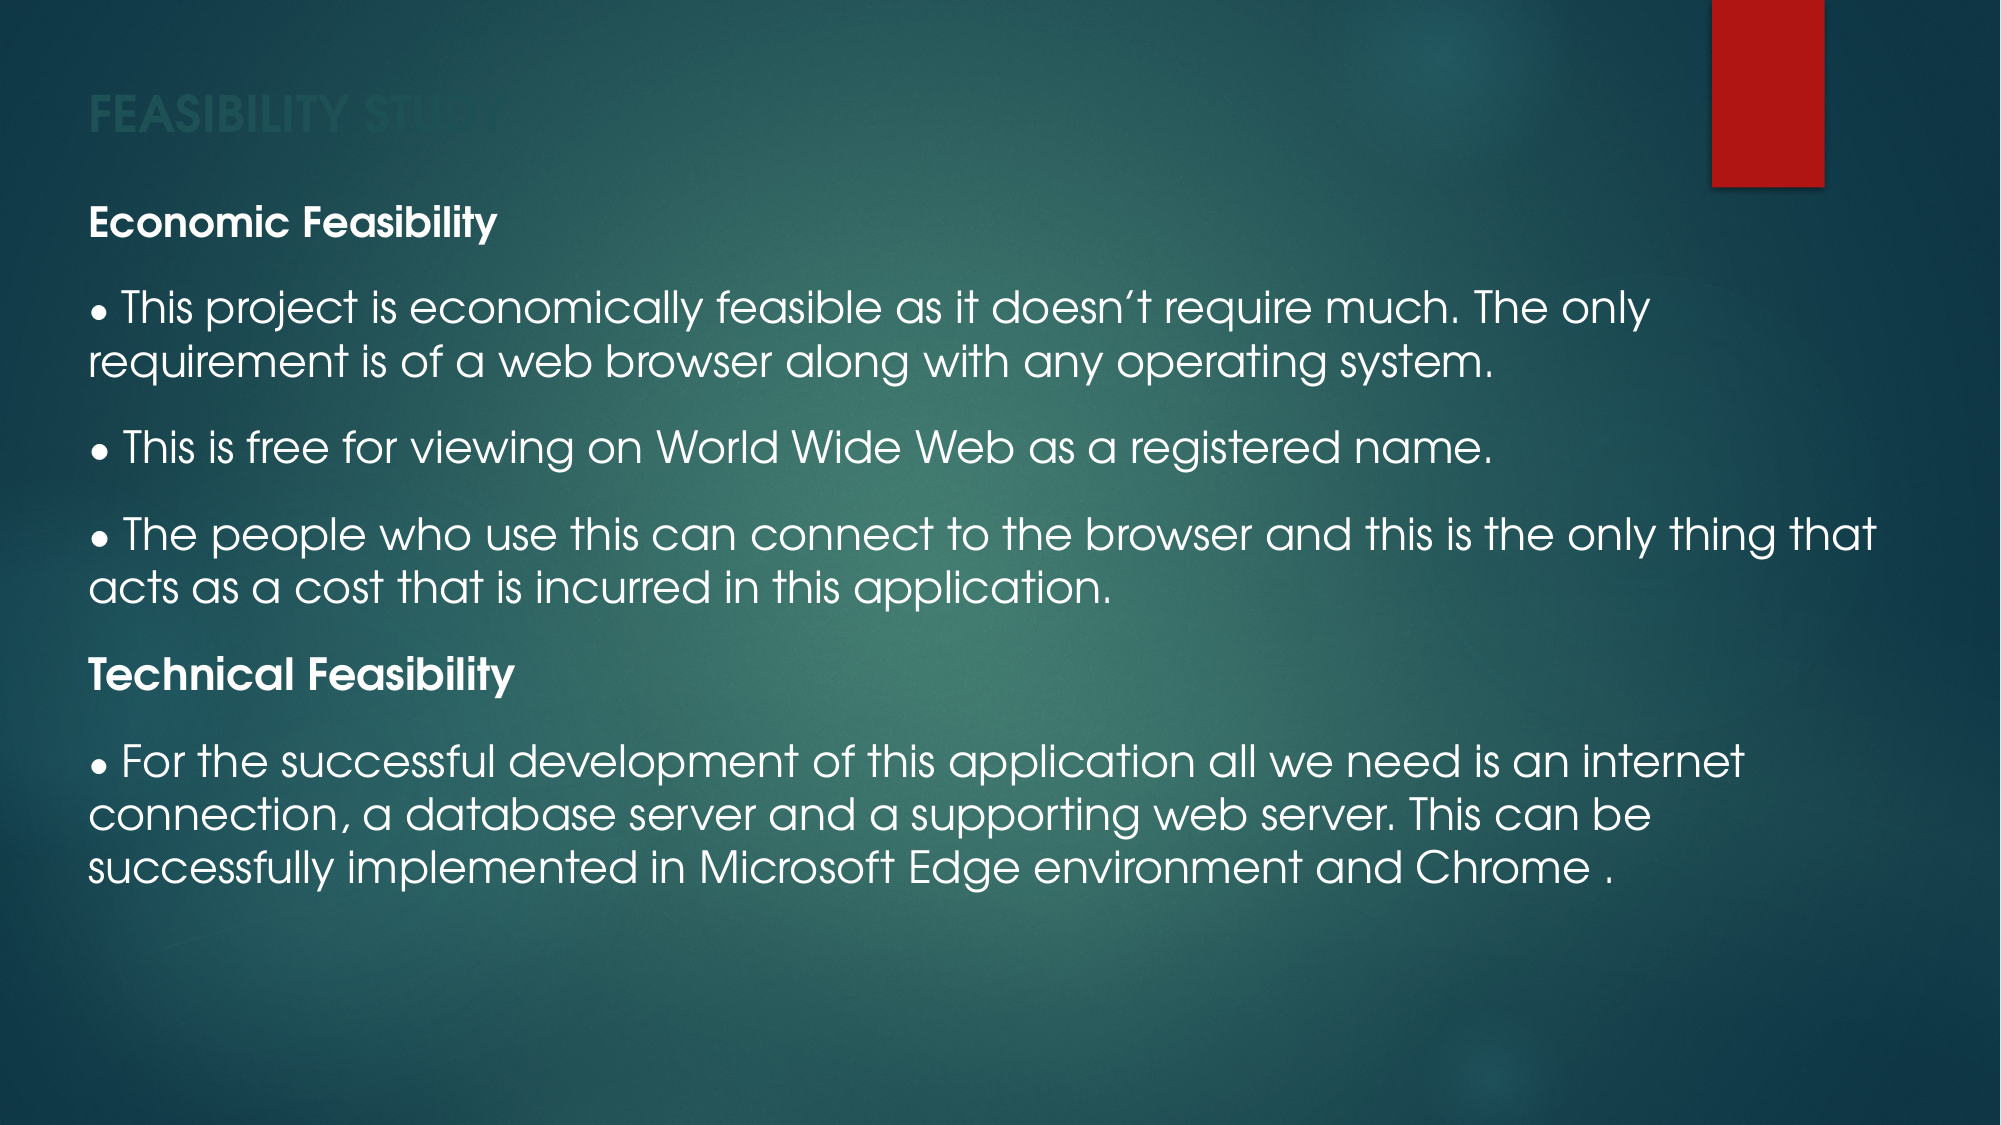

# FEASIBILITY STUDY
Economic Feasibility
• This project is economically feasible as it doesn’t require much. The only requirement is of a web browser along with any operating system.
• This is free for viewing on World Wide Web as a registered name.
• The people who use this can connect to the browser and this is the only thing that acts as a cost that is incurred in this application.
Technical Feasibility
• For the successful development of this application all we need is an internet connection, a database server and a supporting web server. This can be successfully implemented in Microsoft Edge environment and Chrome .